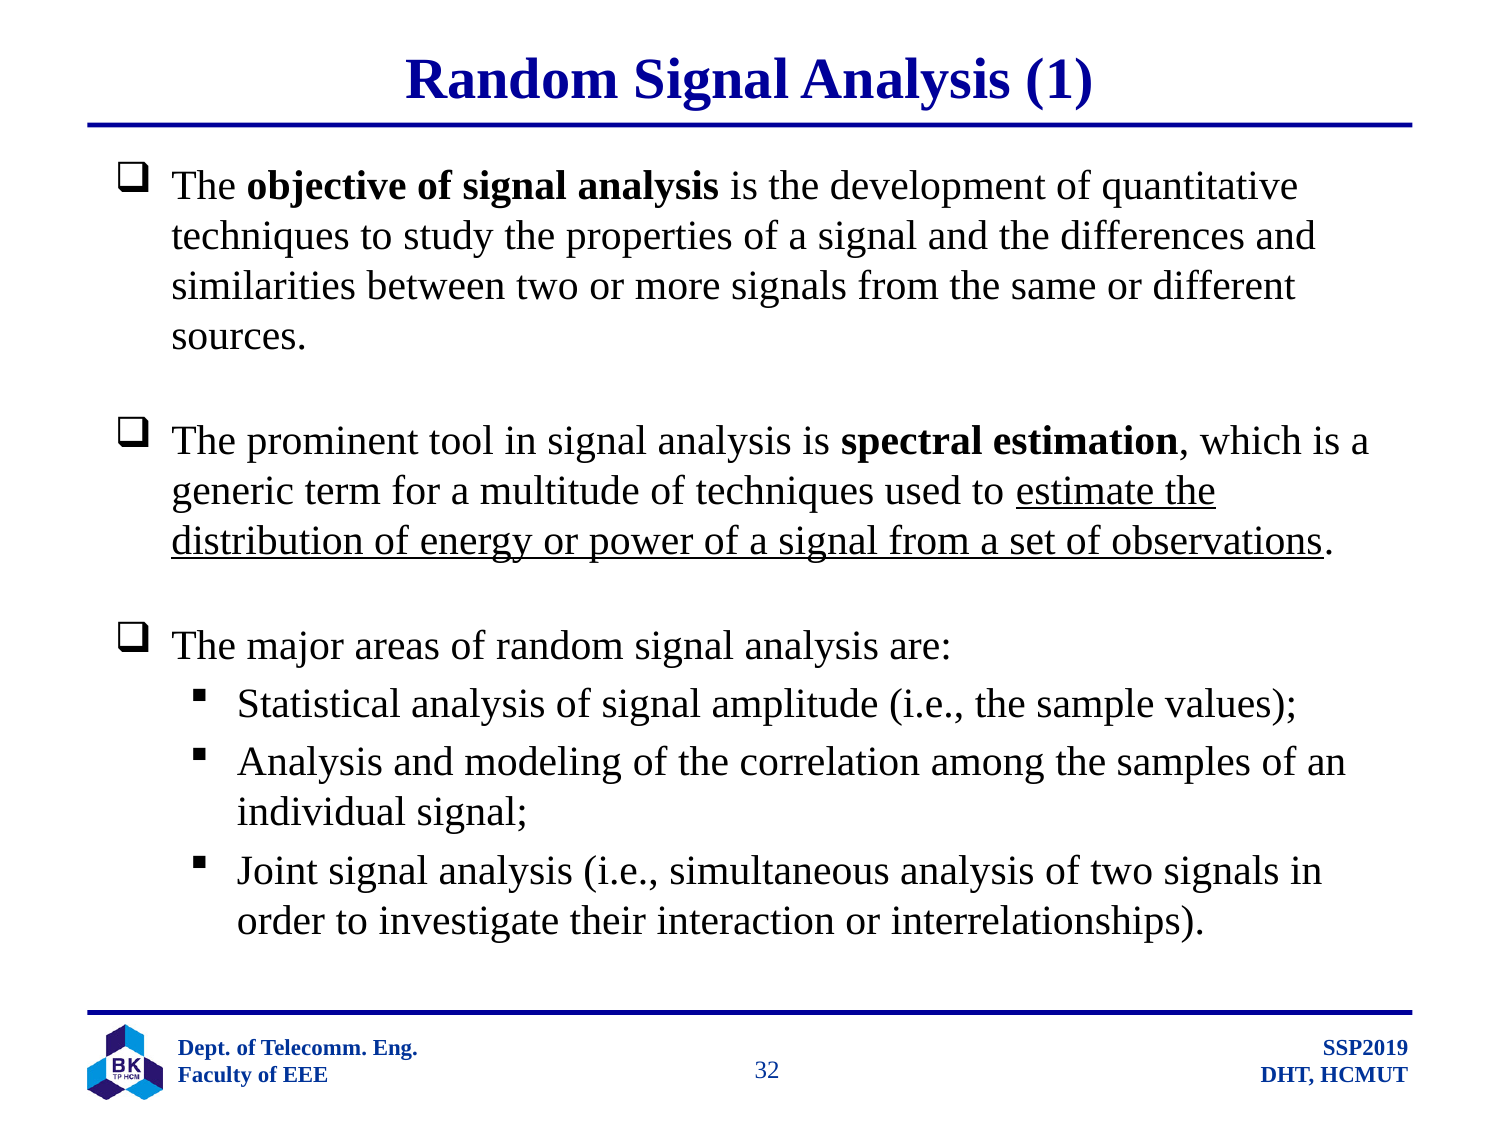

# Random Signal Analysis (1)
The objective of signal analysis is the development of quantitative techniques to study the properties of a signal and the differences and similarities between two or more signals from the same or different sources.

The prominent tool in signal analysis is spectral estimation, which is a generic term for a multitude of techniques used to estimate the distribution of energy or power of a signal from a set of observations.

The major areas of random signal analysis are:
Statistical analysis of signal amplitude (i.e., the sample values);
Analysis and modeling of the correlation among the samples of an individual signal;
Joint signal analysis (i.e., simultaneous analysis of two signals in order to investigate their interaction or interrelationships).
		  32